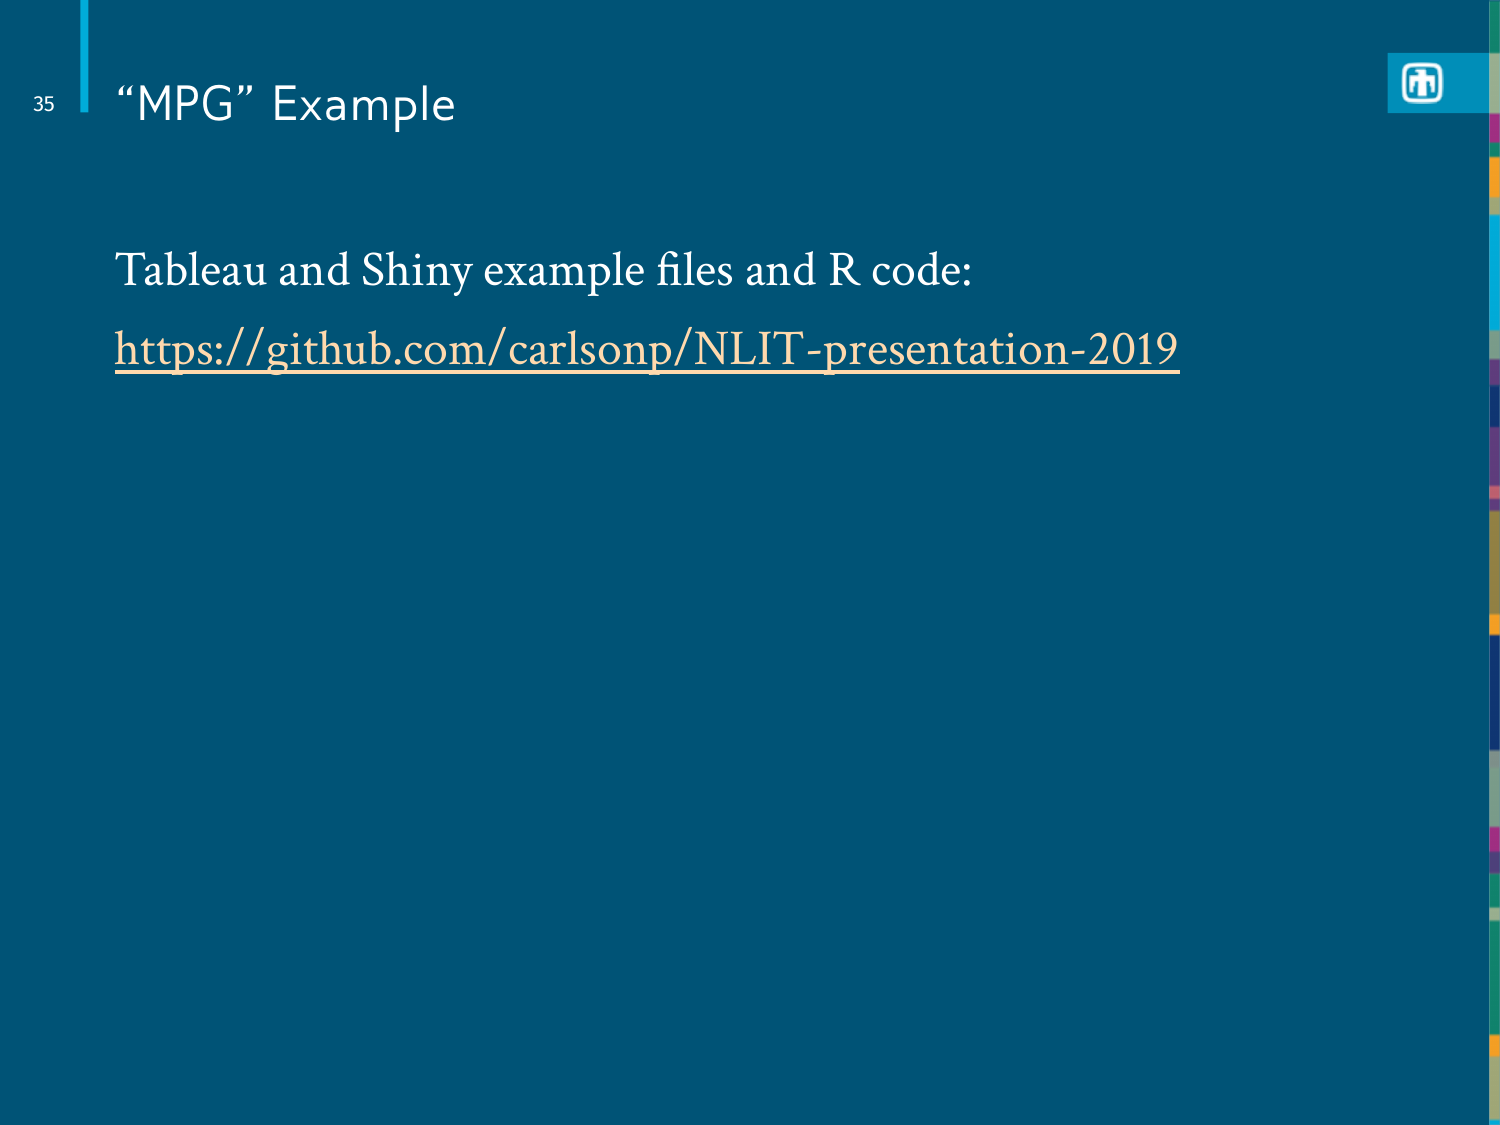

# “MPG” Example
35
Tableau and Shiny example files and R code:
https://github.com/carlsonp/NLIT-presentation-2019